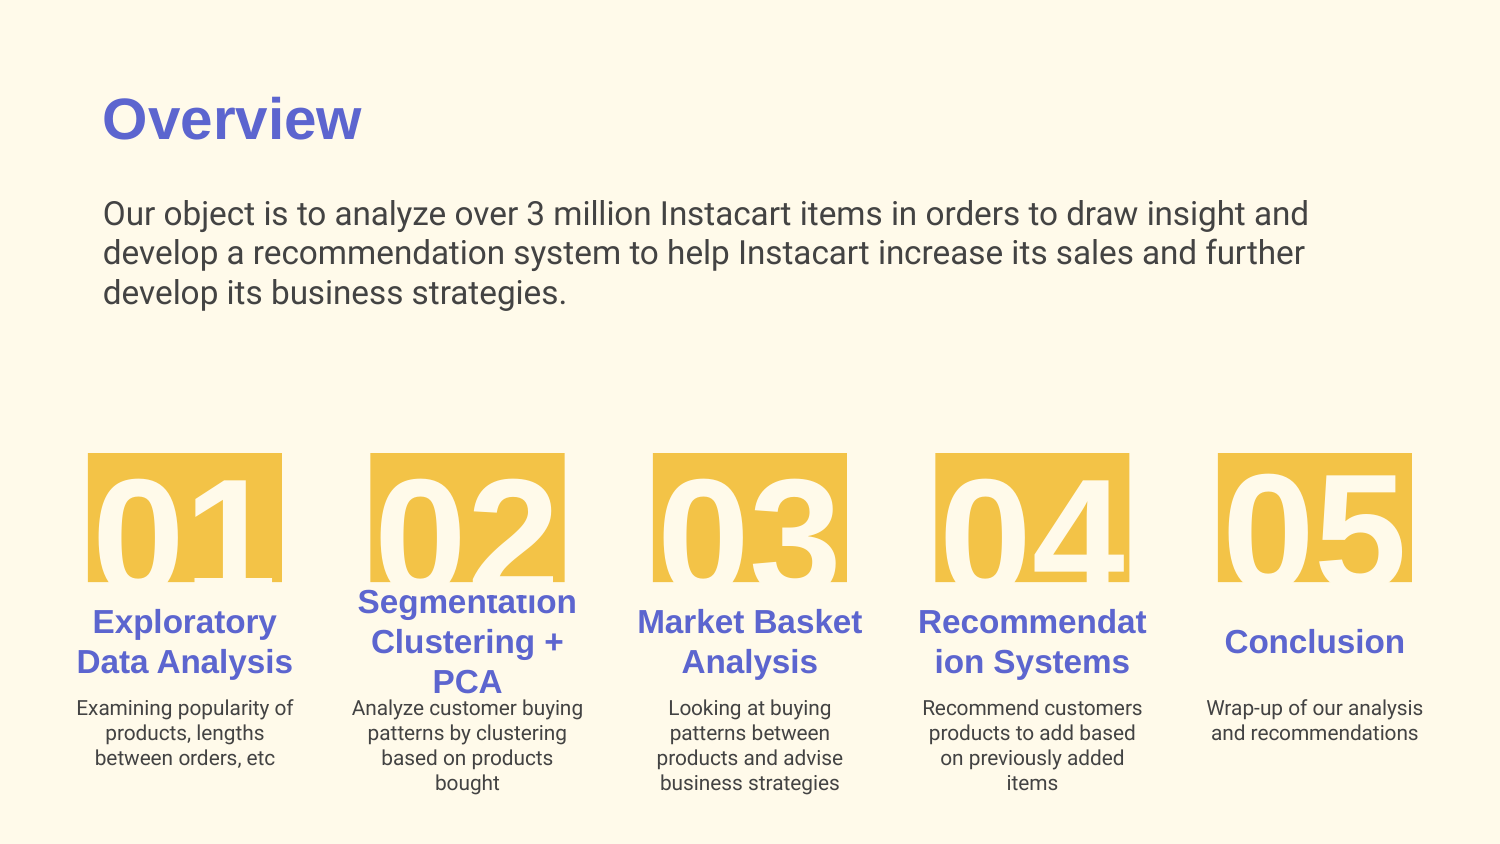

Overview
Our object is to analyze over 3 million Instacart items in orders to draw insight and develop a recommendation system to help Instacart increase its sales and further develop its business strategies.
05
01
02
03
04

# Exploratory Data Analysis
Segmentation Clustering + PCA
Market Basket Analysis
Recommendation Systems
Conclusion
Examining popularity of products, lengths between orders, etc
Analyze customer buying patterns by clustering based on products bought
Looking at buying patterns between products and advise business strategies
Recommend customers products to add based on previously added items
Wrap-up of our analysis and recommendations